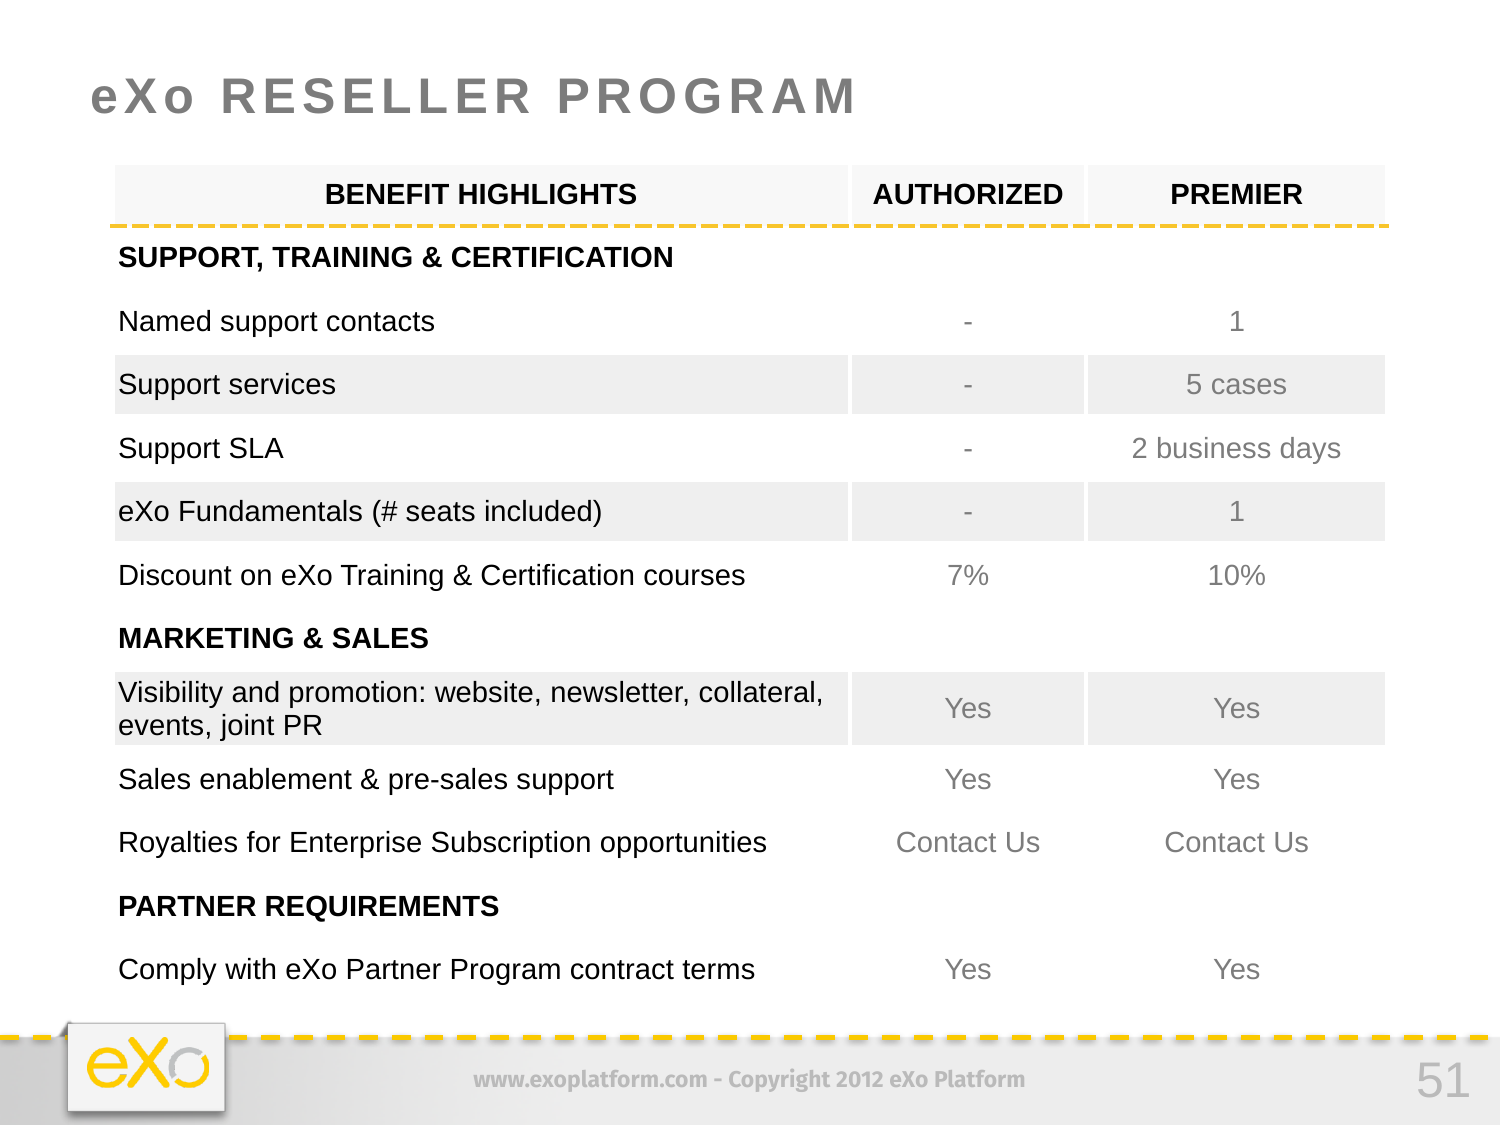

# eXo Reseller Program
| BENEFIT Highlights | Authorized | Premier |
| --- | --- | --- |
| SUPPORT, TRAINING & CERTIFICATION |  |  |
| Named support contacts | - | 1 |
| Support services | - | 5 cases |
| Support SLA | - | 2 business days |
| eXo Fundamentals (# seats included) | - | 1 |
| Discount on eXo Training & Certification courses | 7% | 10% |
| MARKETING & SALES |  |  |
| Visibility and promotion: website, newsletter, collateral, events, joint PR | Yes | Yes |
| Sales enablement & pre-sales support | Yes | Yes |
| Royalties for Enterprise Subscription opportunities | Contact Us | Contact Us |
| PARTNER REQUIREMENTS |  |  |
| Comply with eXo Partner Program contract terms | Yes | Yes |